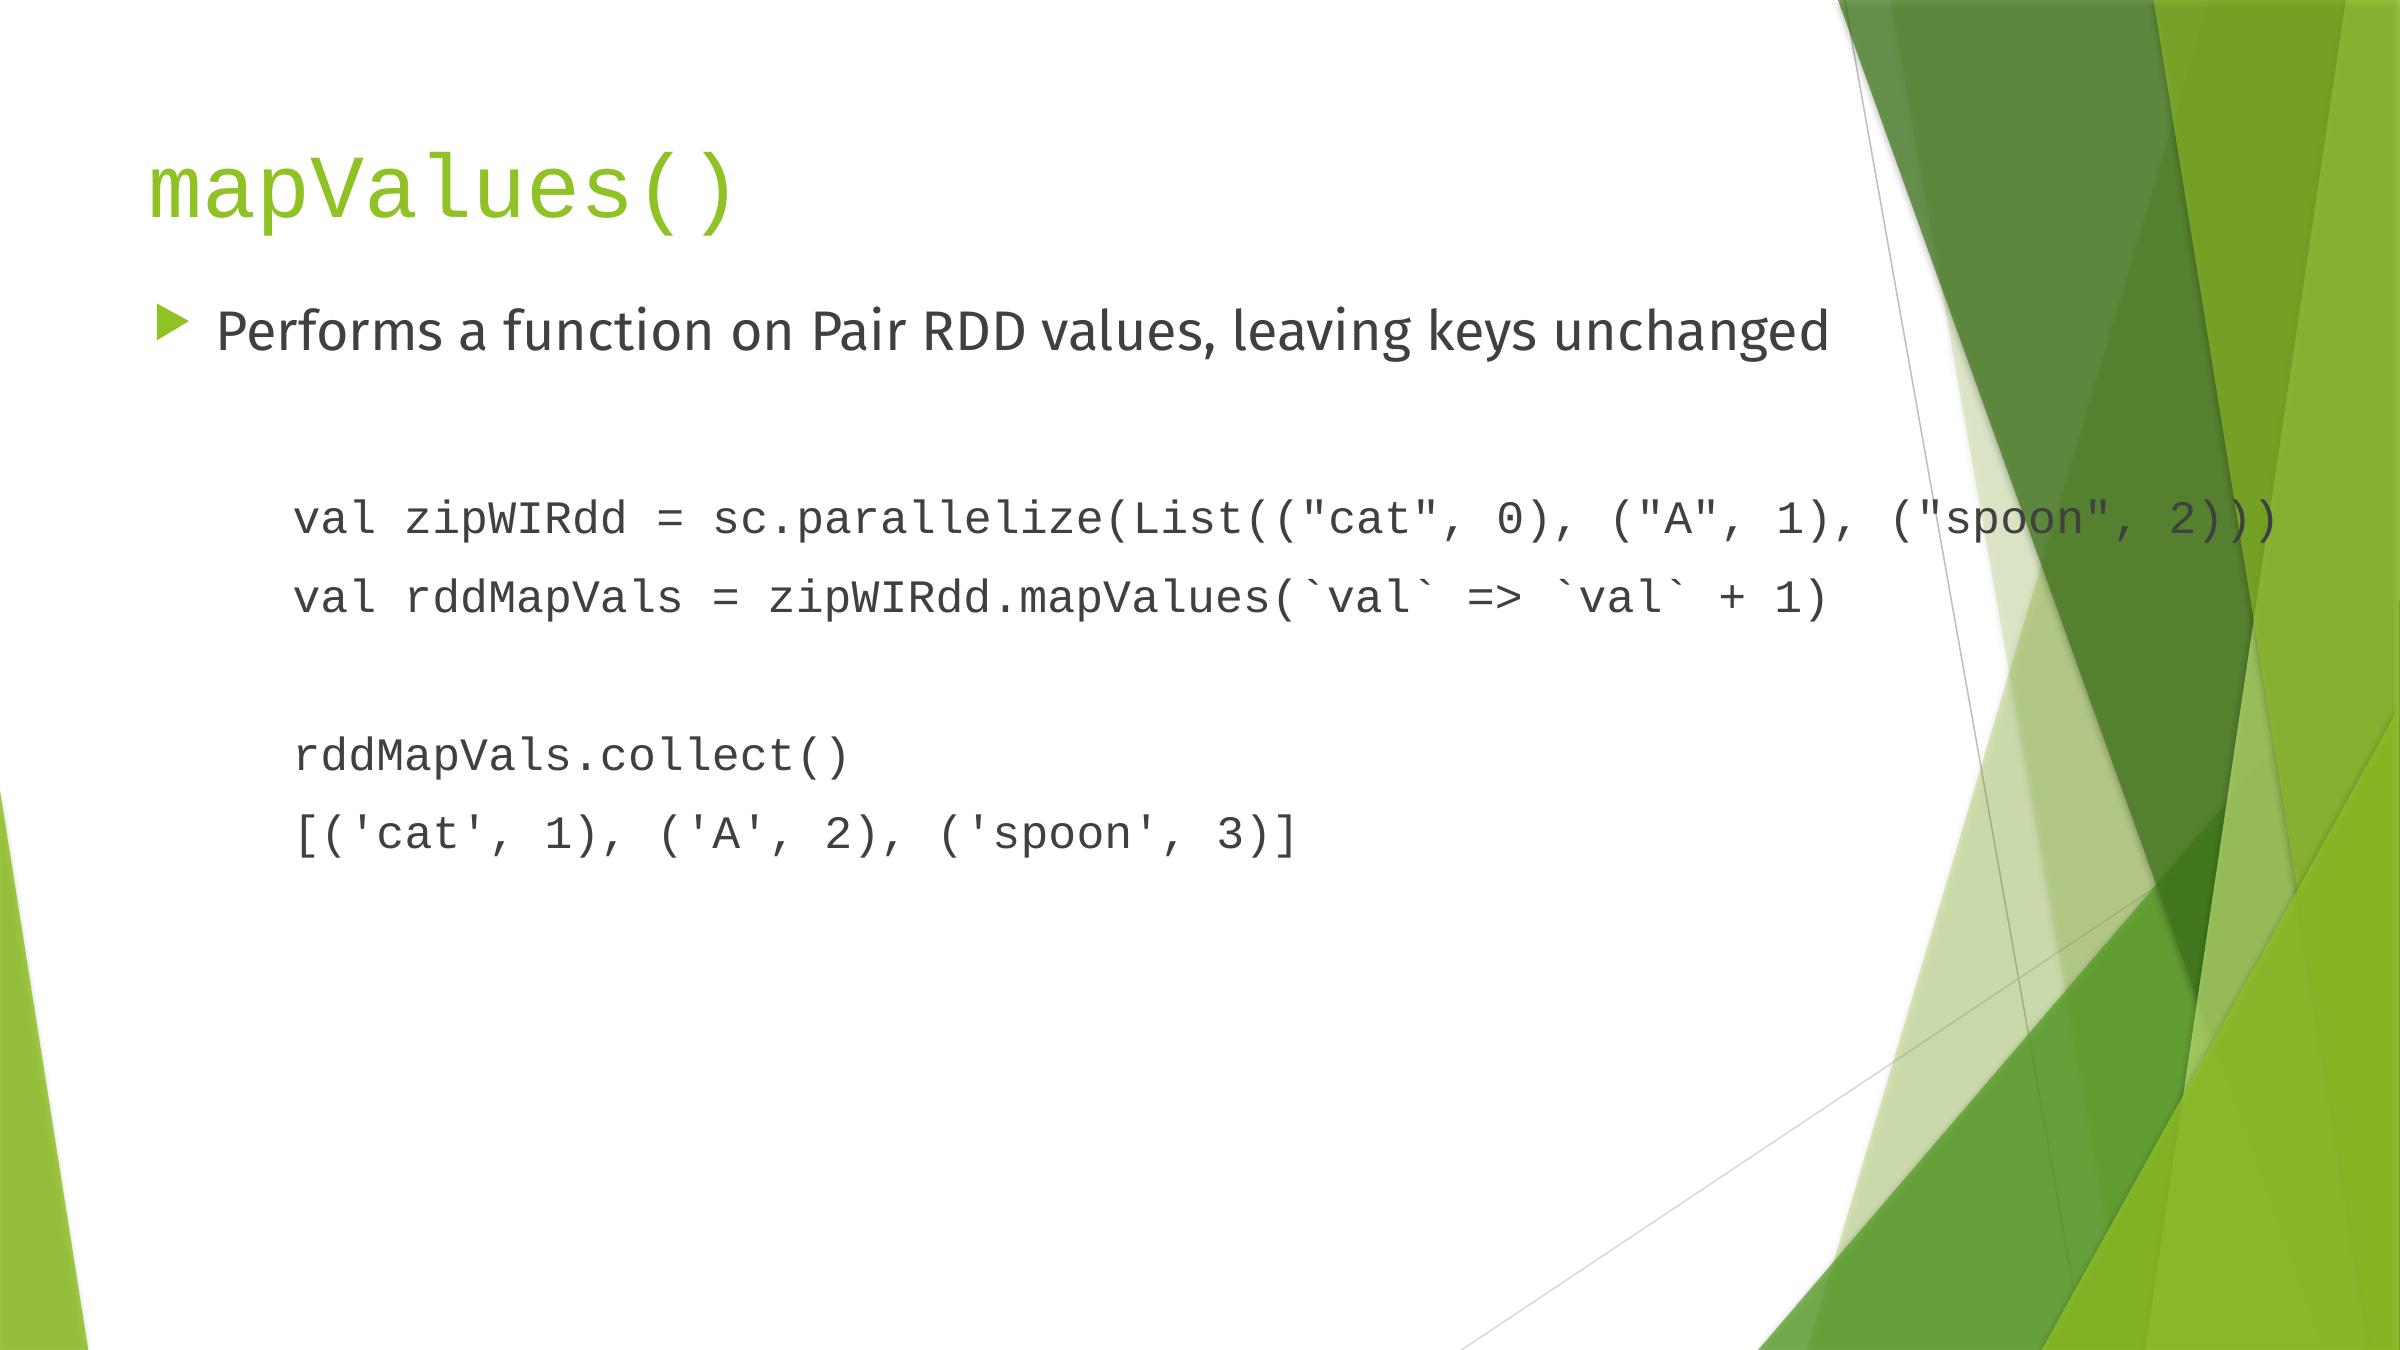

# mapValues()
Performs a function on Pair RDD values, leaving keys unchanged

 	val zipWIRdd = sc.parallelize(List(("cat", 0), ("A", 1), ("spoon", 2)))
	val rddMapVals = zipWIRdd.mapValues(`val` => `val` + 1)

	rddMapVals.collect()
	[('cat', 1), ('A', 2), ('spoon', 3)]